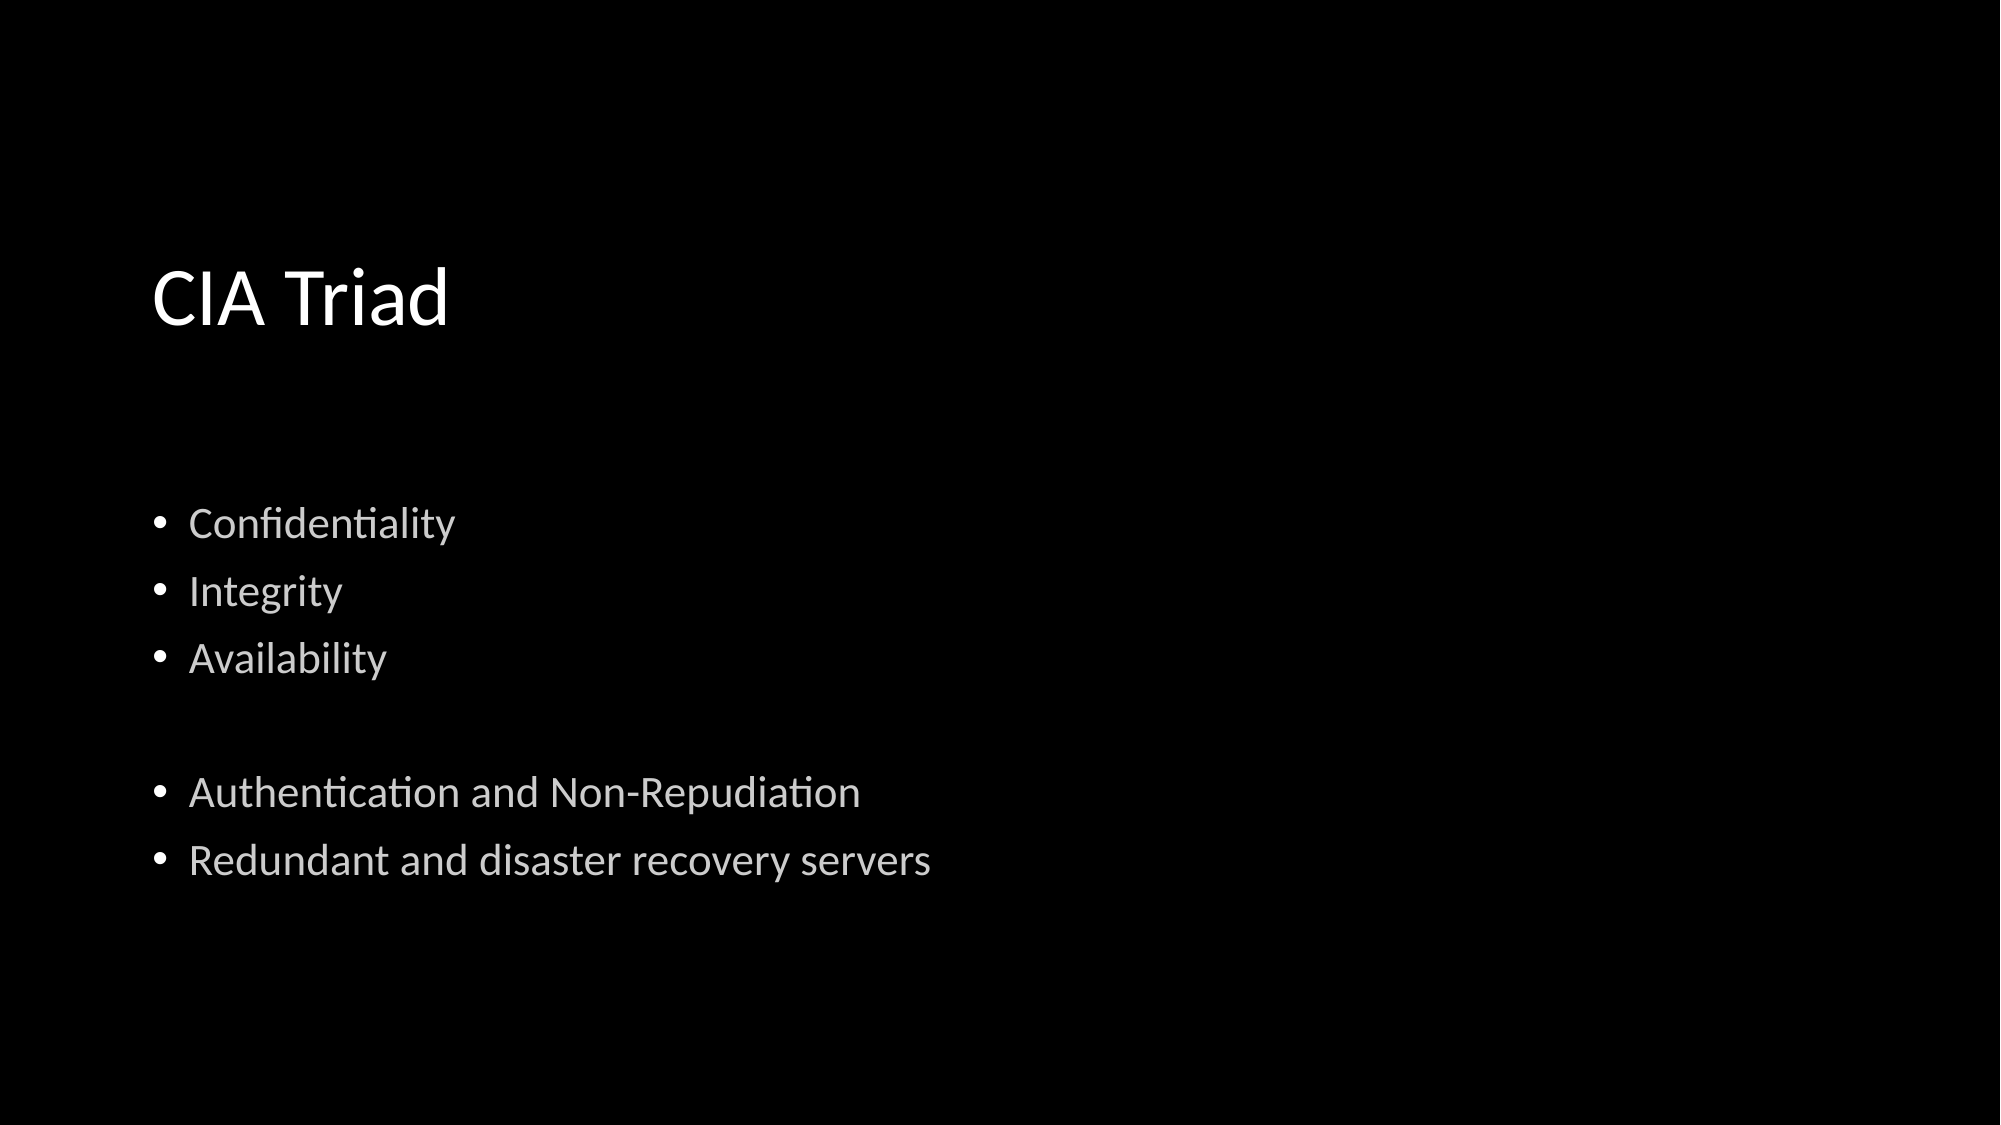

# CIA Triad
Confidentiality
Integrity
Availability

Authentication and Non-Repudiation
Redundant and disaster recovery servers